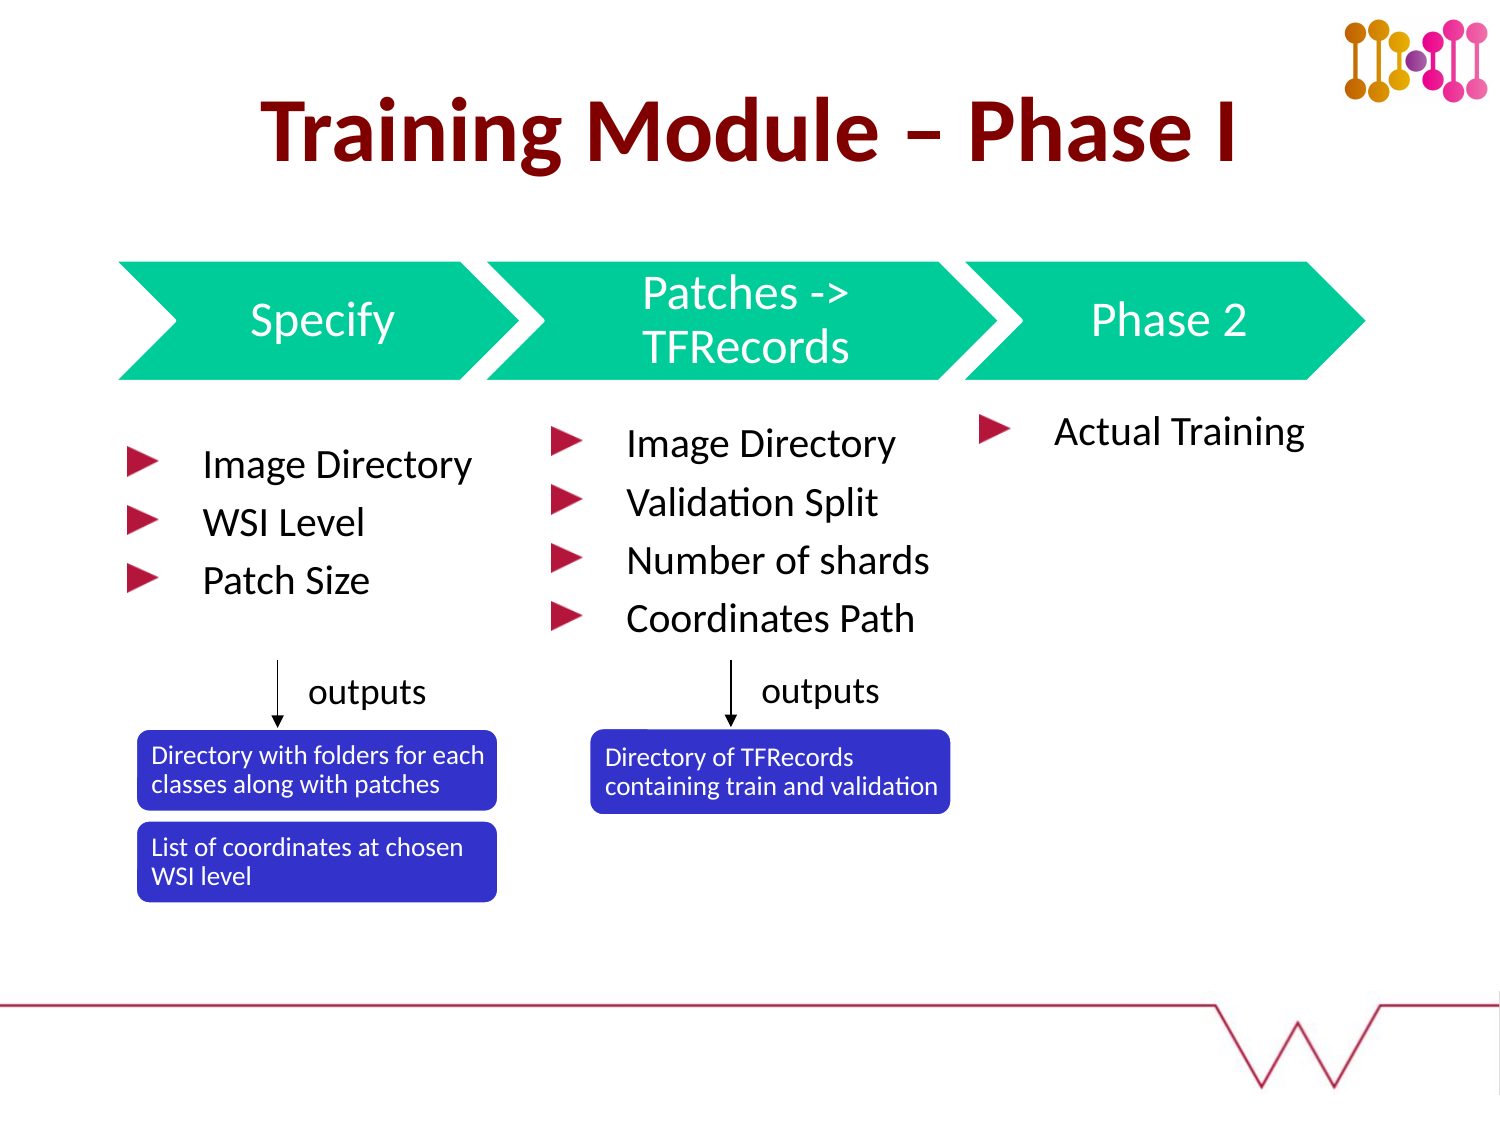

# Training Module – Phase I
Specify
Patches -> TFRecords
Phase 2
Actual Training
Image Directory
Validation Split
Number of shards
Coordinates Path
Image Directory
WSI Level
Patch Size
outputs
outputs
Directory of TFRecords containing train and validation
Directory with folders for each classes along with patches
List of coordinates at chosen WSI level